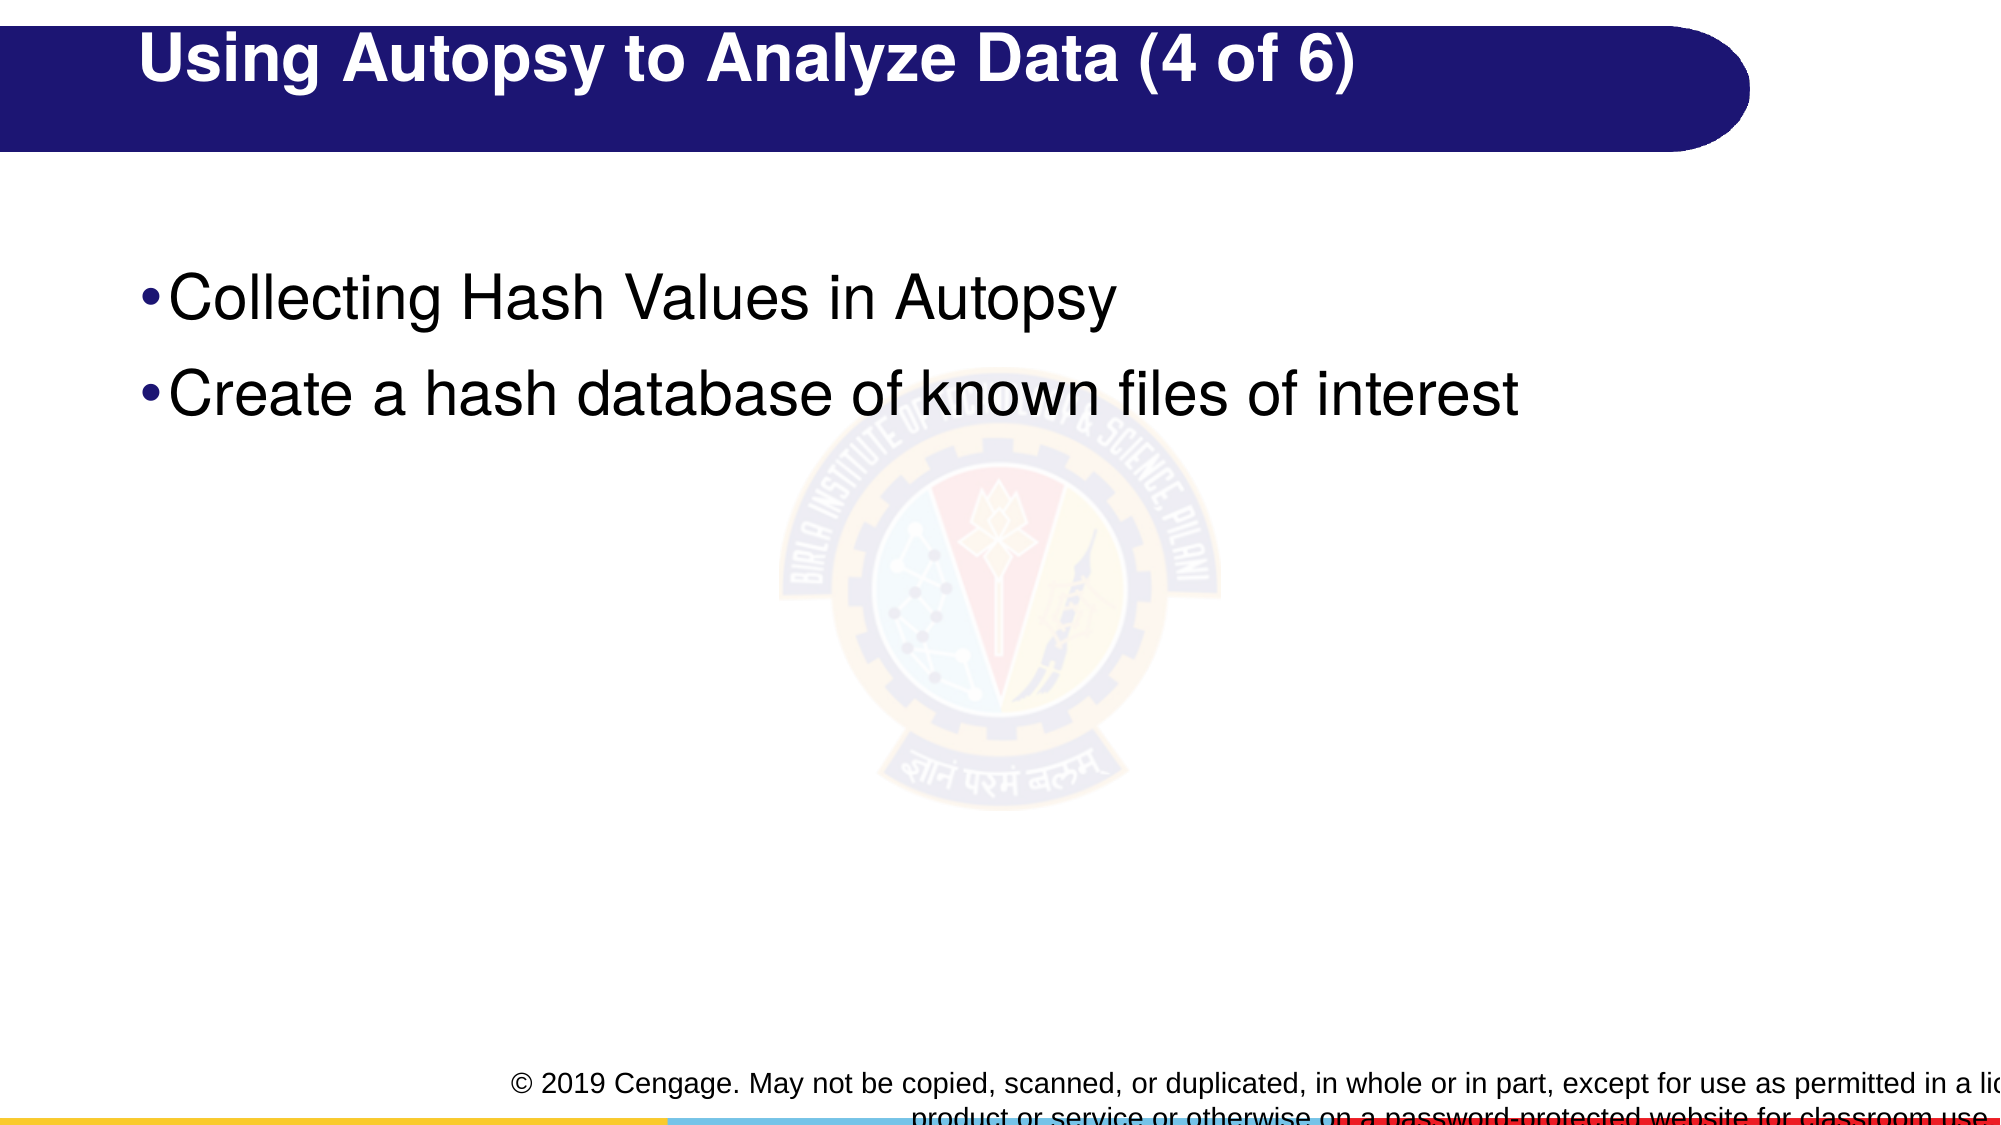

# Using Autopsy to Analyze Data (4 of 6)

Collecting Hash Values in Autopsy
Create a hash database of known files of interest
© 2019 Cengage. May not be copied, scanned, or duplicated, in whole or in part, except for use as permitted in a license distributed with a certain product or service or otherwise on a password-protected website for classroom use.